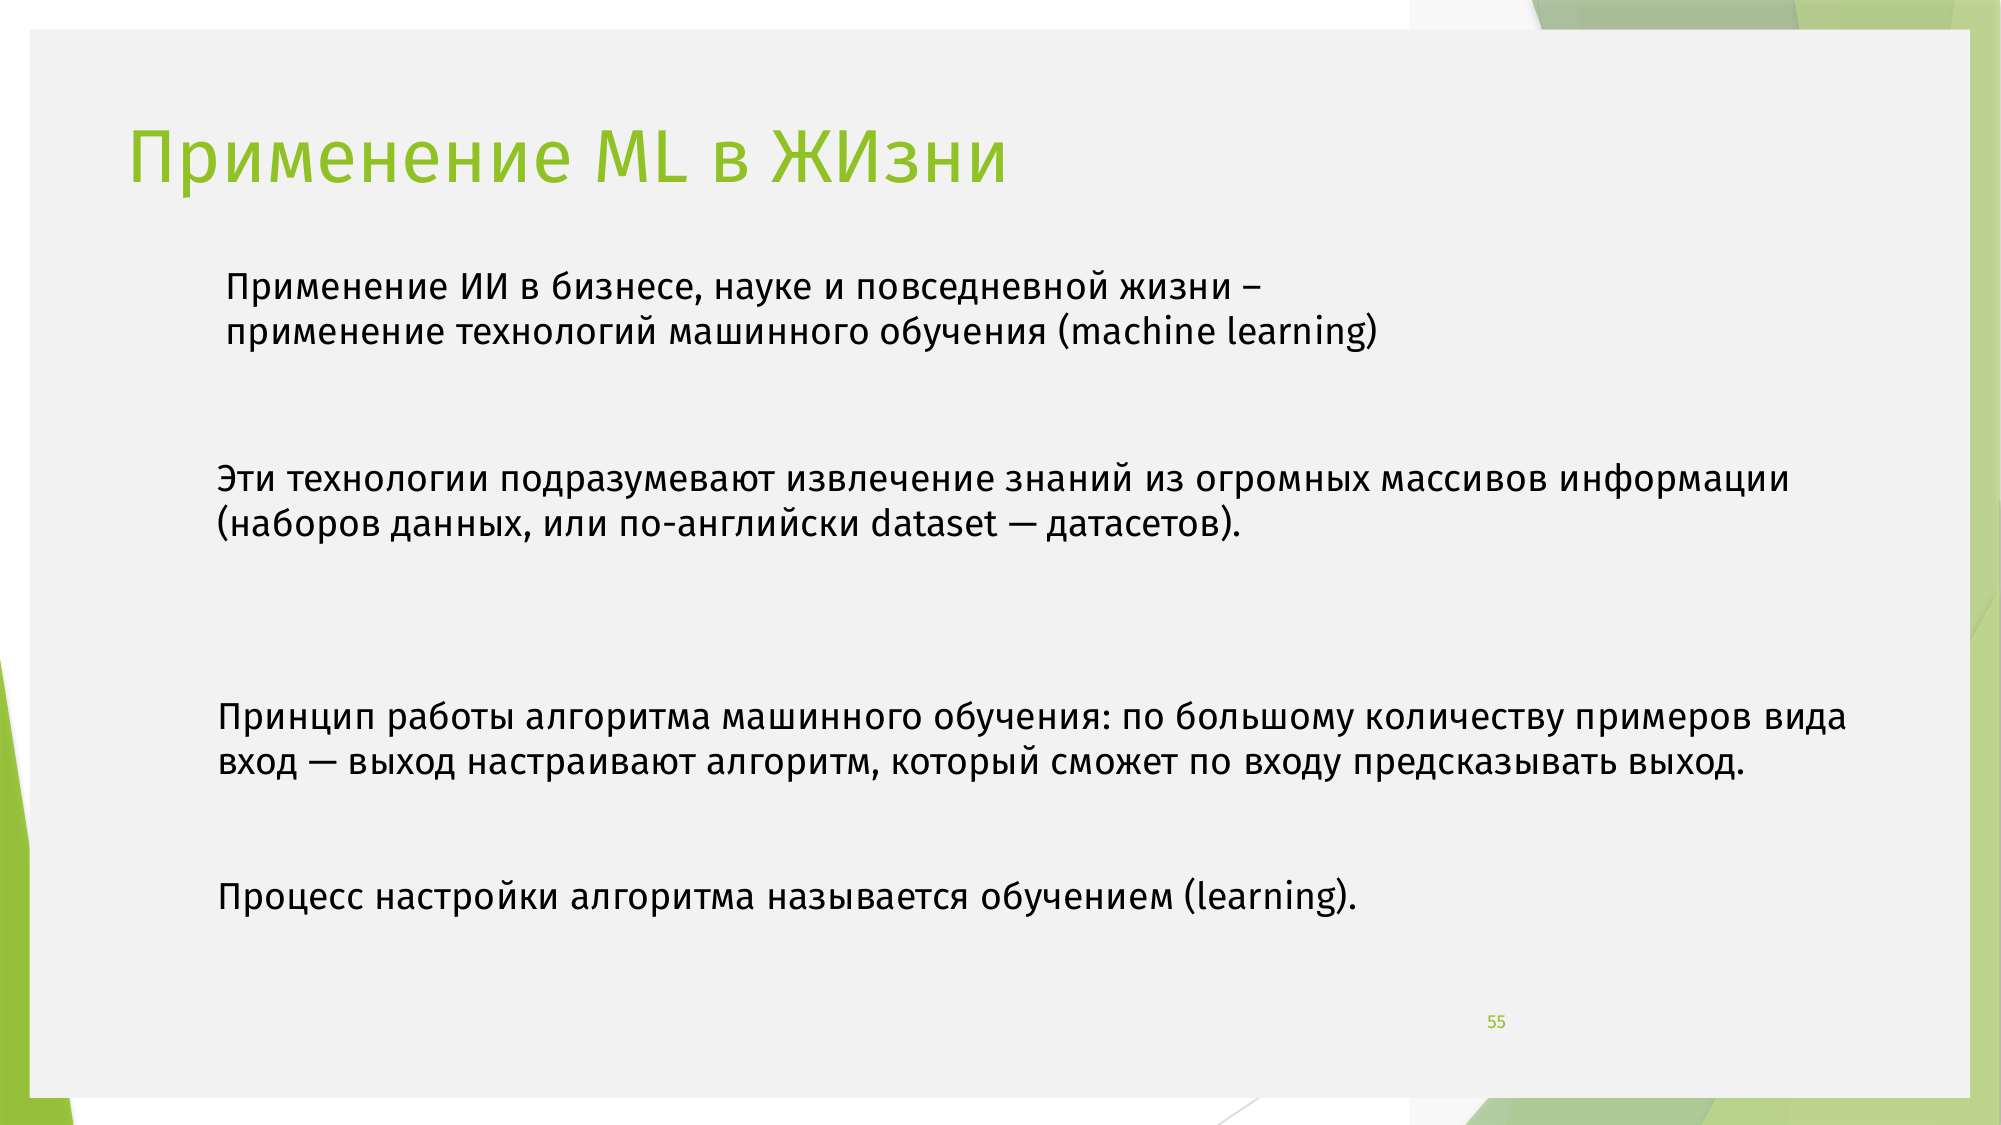

# Применение ML в ЖИзни
Применение ИИ в бизнесе, науке и повседневной жизни –
применение технологий машинного обучения (machine learning)
Эти технологии подразумевают извлечение знаний из огромных массивов информации (наборов данных, или по-английски dataset — датасетов).
Принцип работы алгоритма машинного обучения: по большому количеству примеров вида вход — выход настраивают алгоритм, который сможет по входу предсказывать выход.

Процесс настройки алгоритма называется обучением (learning).
55